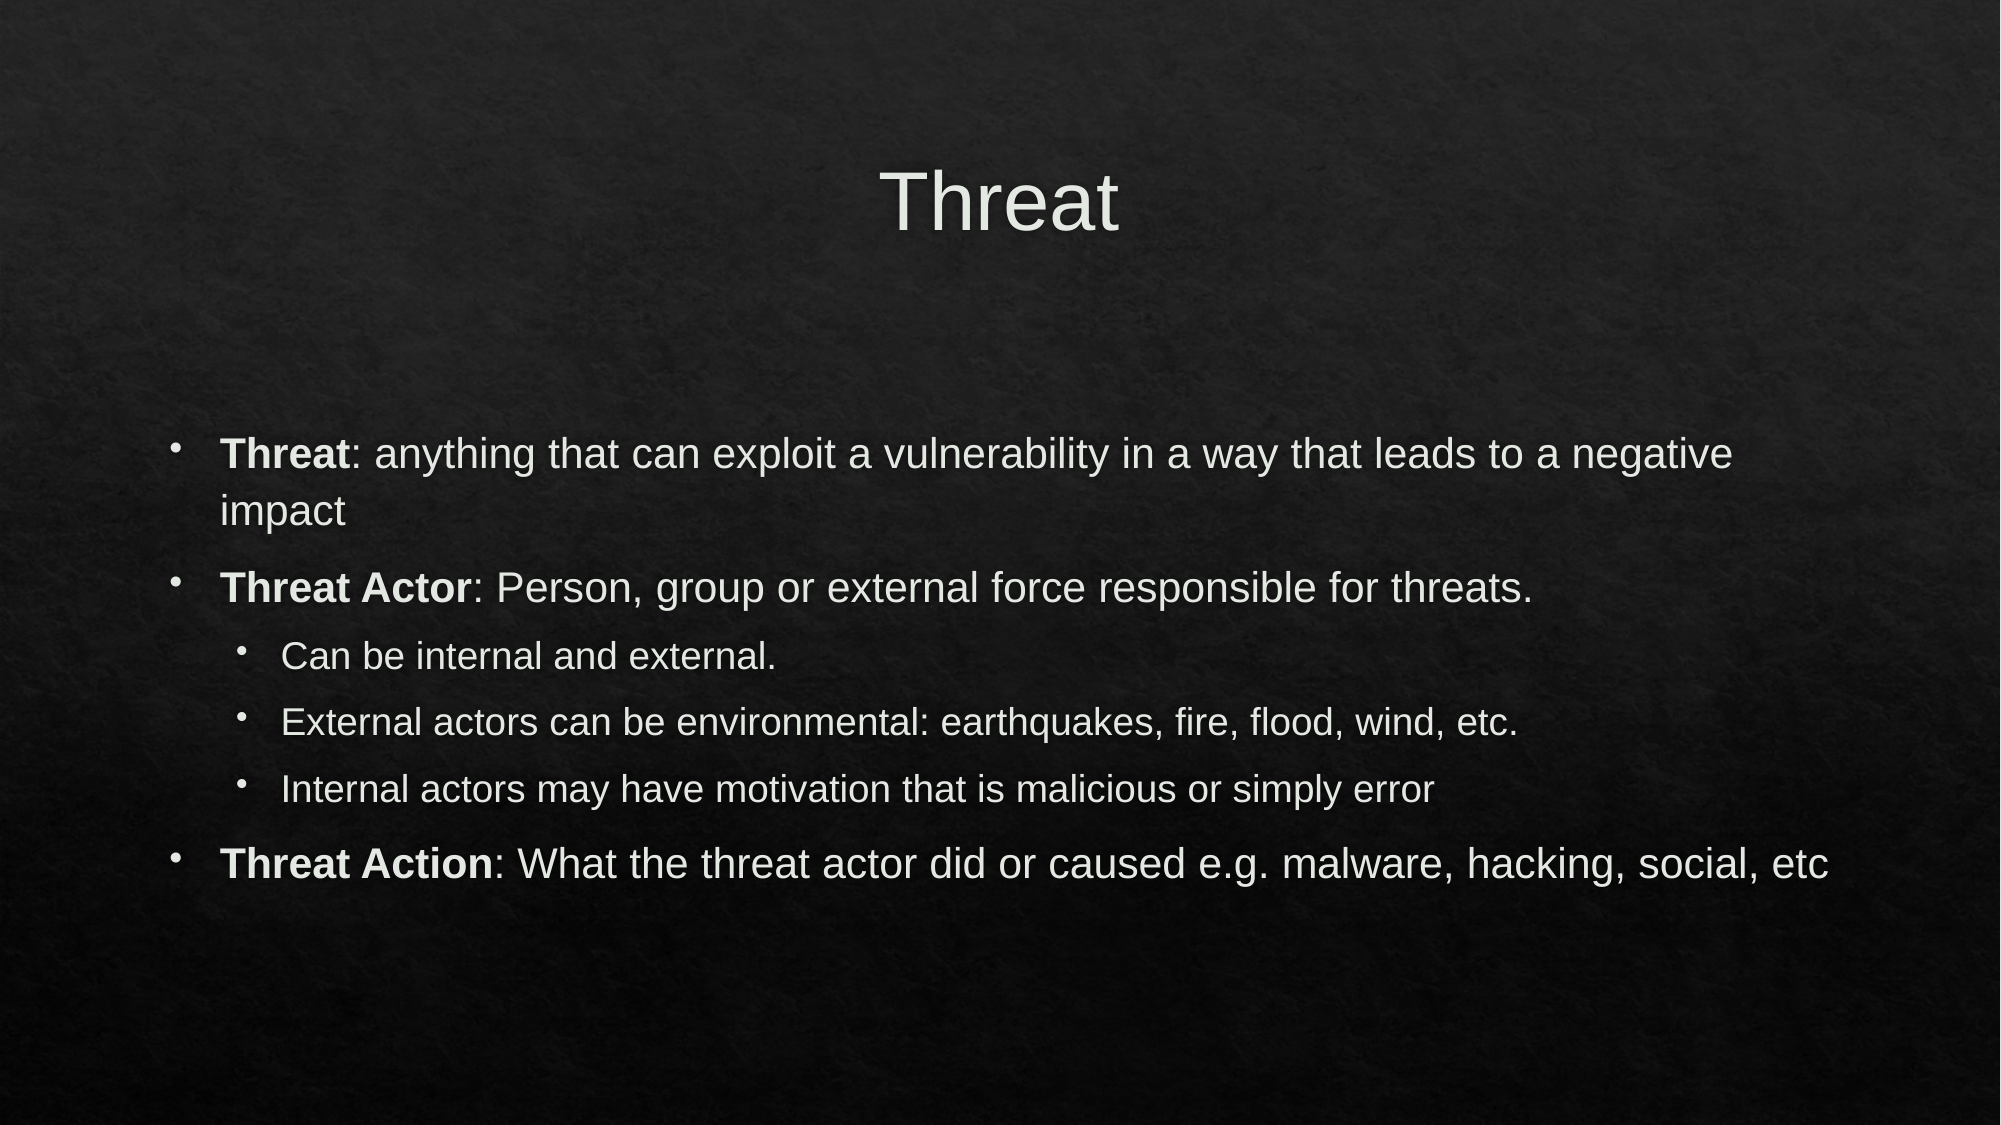

# Threat

Threat: anything that can exploit a vulnerability in a way that leads to a negative impact
Threat Actor: Person, group or external force responsible for threats.
Can be internal and external.
External actors can be environmental: earthquakes, fire, flood, wind, etc.
Internal actors may have motivation that is malicious or simply error
Threat Action: What the threat actor did or caused e.g. malware, hacking, social, etc